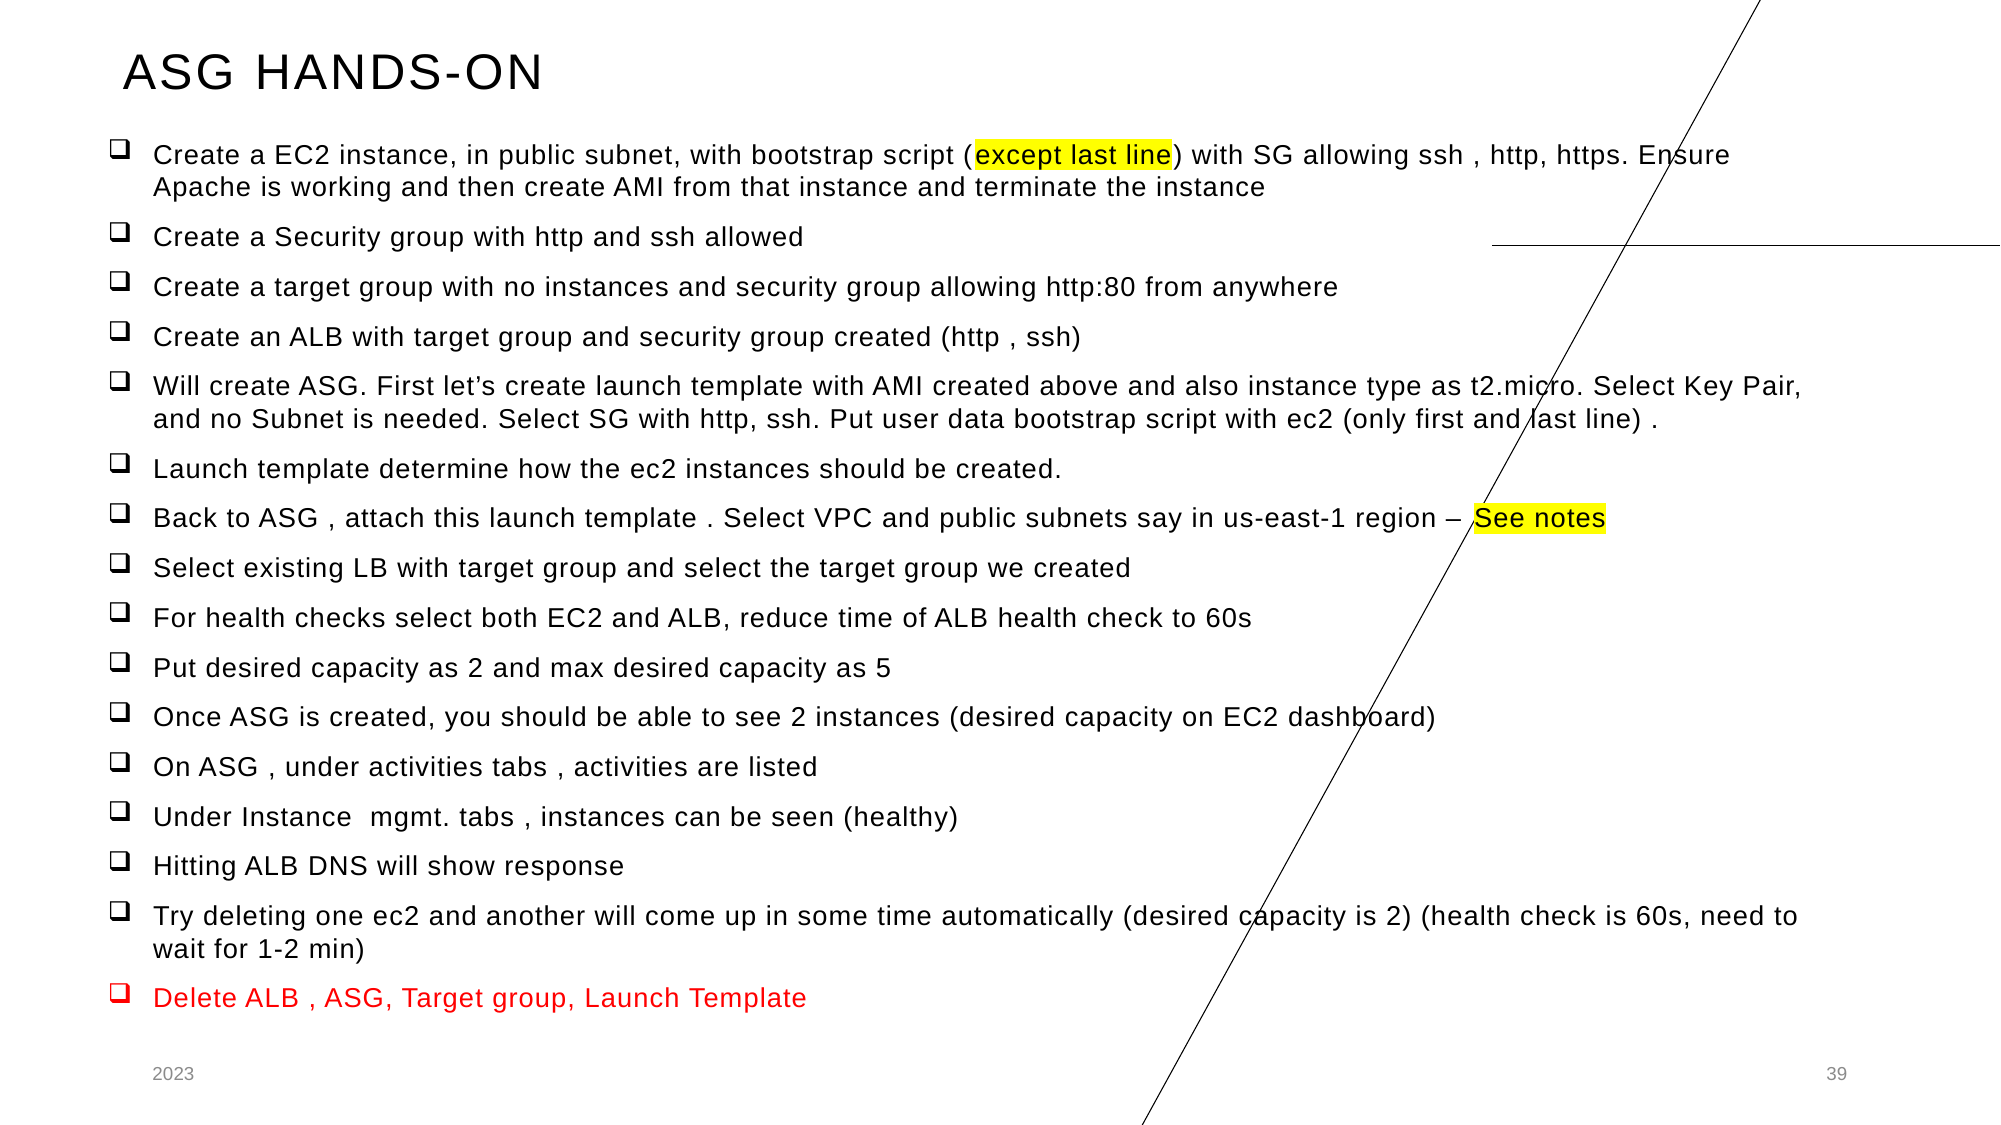

# ASG Hands-on
Create a EC2 instance, in public subnet, with bootstrap script (except last line) with SG allowing ssh , http, https. Ensure Apache is working and then create AMI from that instance and terminate the instance
Create a Security group with http and ssh allowed
Create a target group with no instances and security group allowing http:80 from anywhere
Create an ALB with target group and security group created (http , ssh)
Will create ASG. First let’s create launch template with AMI created above and also instance type as t2.micro. Select Key Pair, and no Subnet is needed. Select SG with http, ssh. Put user data bootstrap script with ec2 (only first and last line) .
Launch template determine how the ec2 instances should be created.
Back to ASG , attach this launch template . Select VPC and public subnets say in us-east-1 region – See notes
Select existing LB with target group and select the target group we created
For health checks select both EC2 and ALB, reduce time of ALB health check to 60s
Put desired capacity as 2 and max desired capacity as 5
Once ASG is created, you should be able to see 2 instances (desired capacity on EC2 dashboard)
On ASG , under activities tabs , activities are listed
Under Instance  mgmt. tabs , instances can be seen (healthy)
Hitting ALB DNS will show response
Try deleting one ec2 and another will come up in some time automatically (desired capacity is 2) (health check is 60s, need to wait for 1-2 min)
Delete ALB , ASG, Target group, Launch Template

2023
39